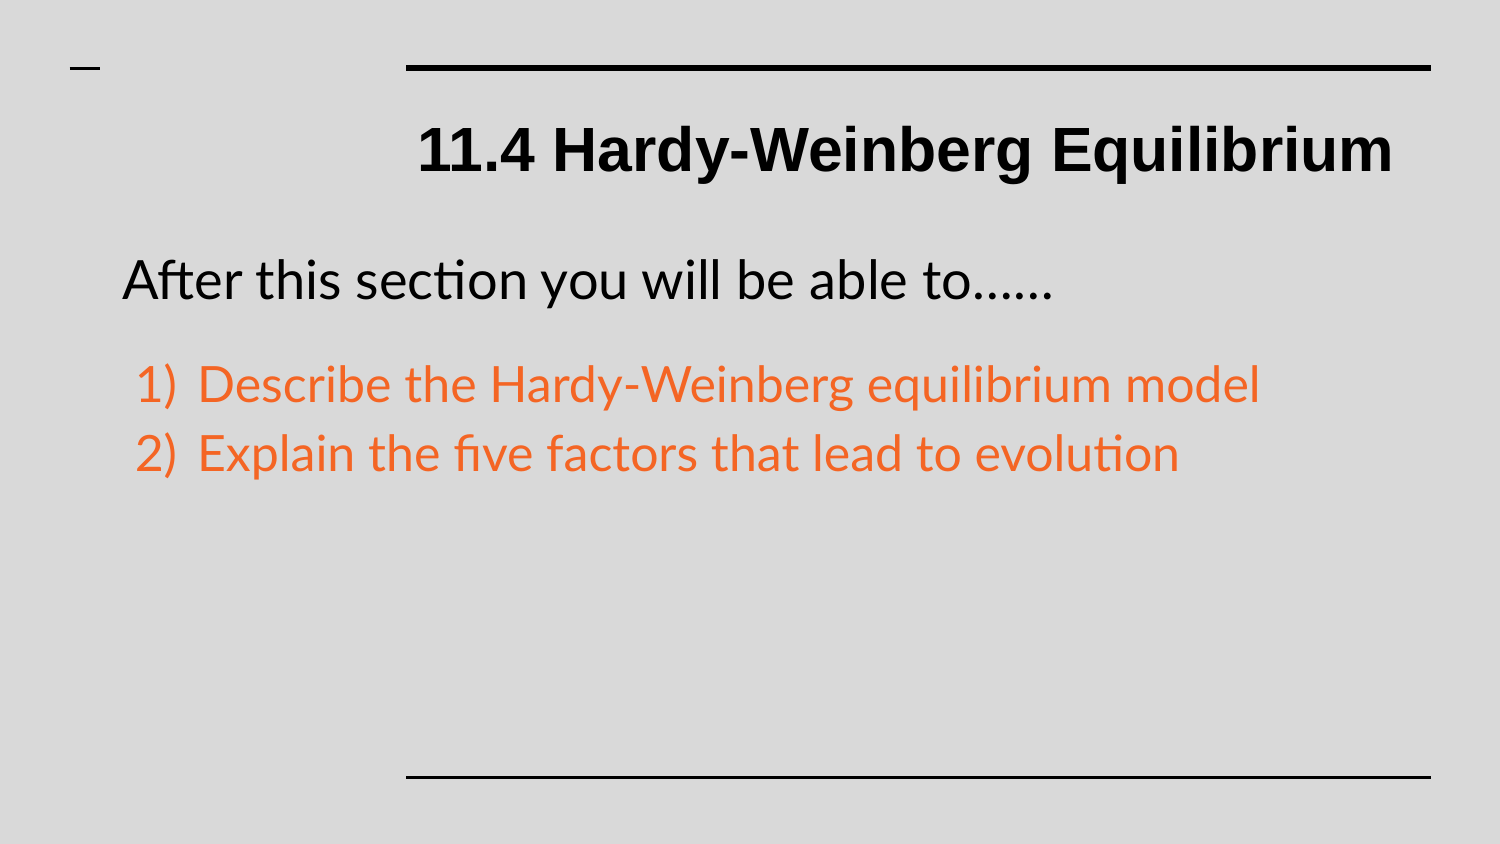

# 11.4 Hardy-Weinberg Equilibrium
After this section you will be able to……
Describe the Hardy-Weinberg equilibrium model
Explain the five factors that lead to evolution